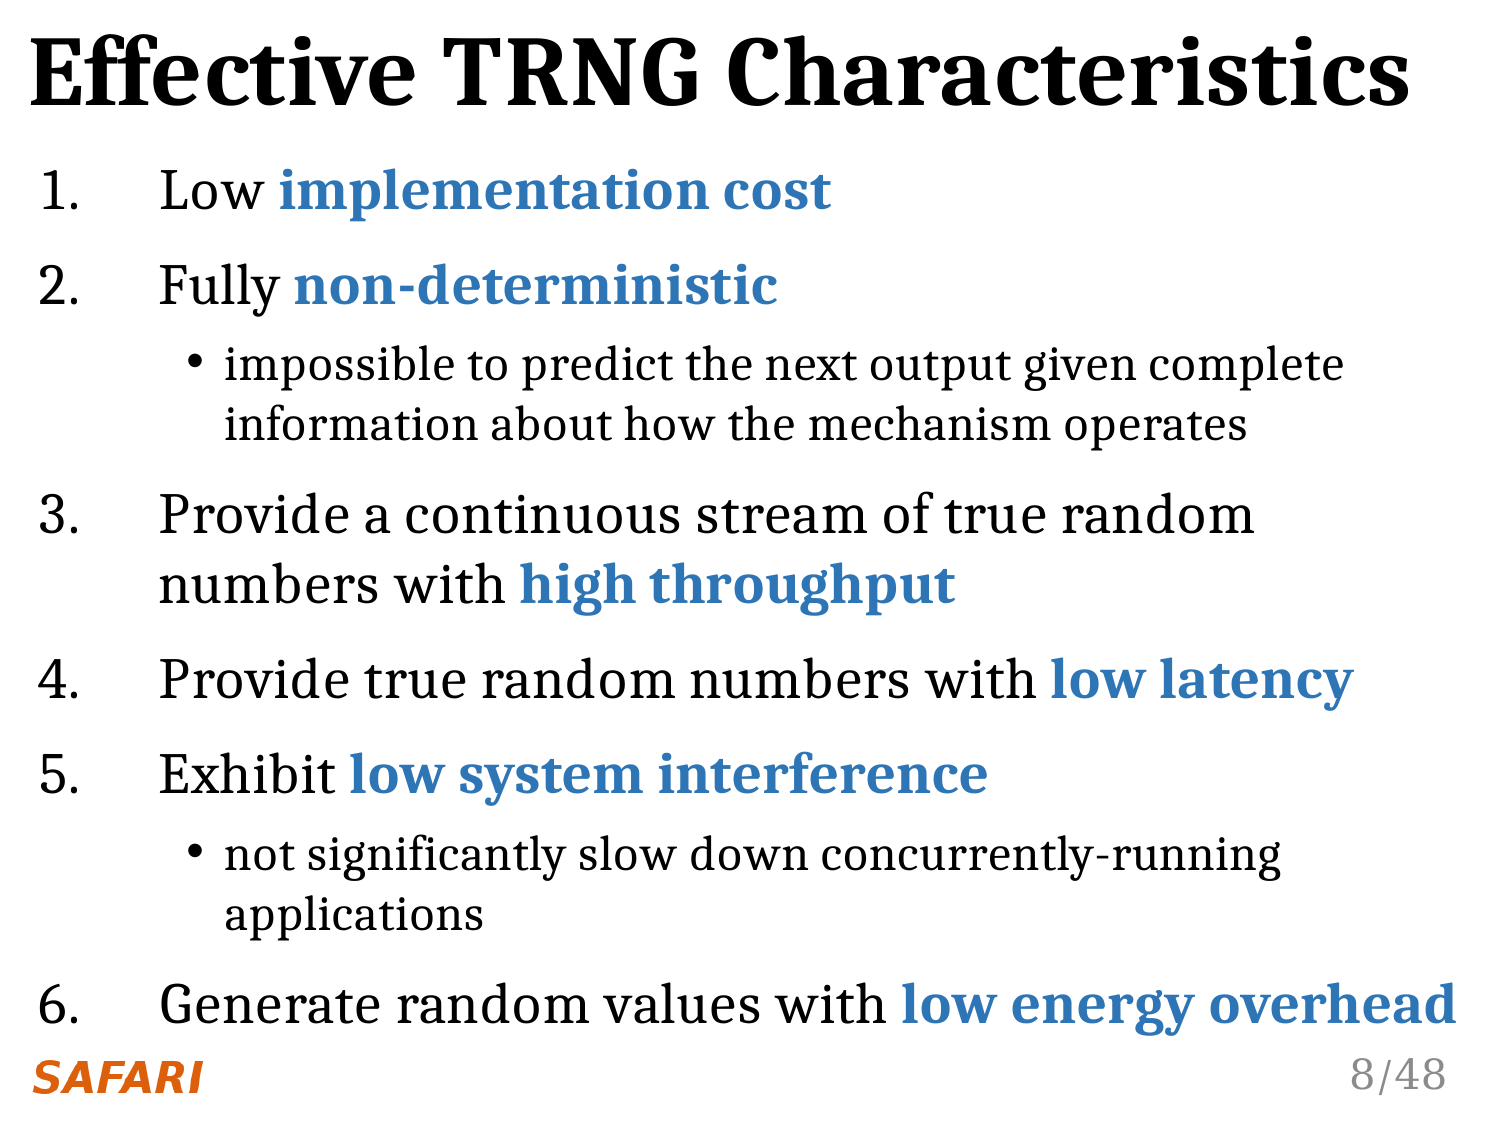

# Effective TRNG Characteristics
Low implementation cost
Fully non-deterministic
impossible to predict the next output given complete information about how the mechanism operates
Provide a continuous stream of true random numbers with high throughput
Provide true random numbers with low latency
Exhibit low system interference
not significantly slow down concurrently-running applications
Generate random values with low energy overhead